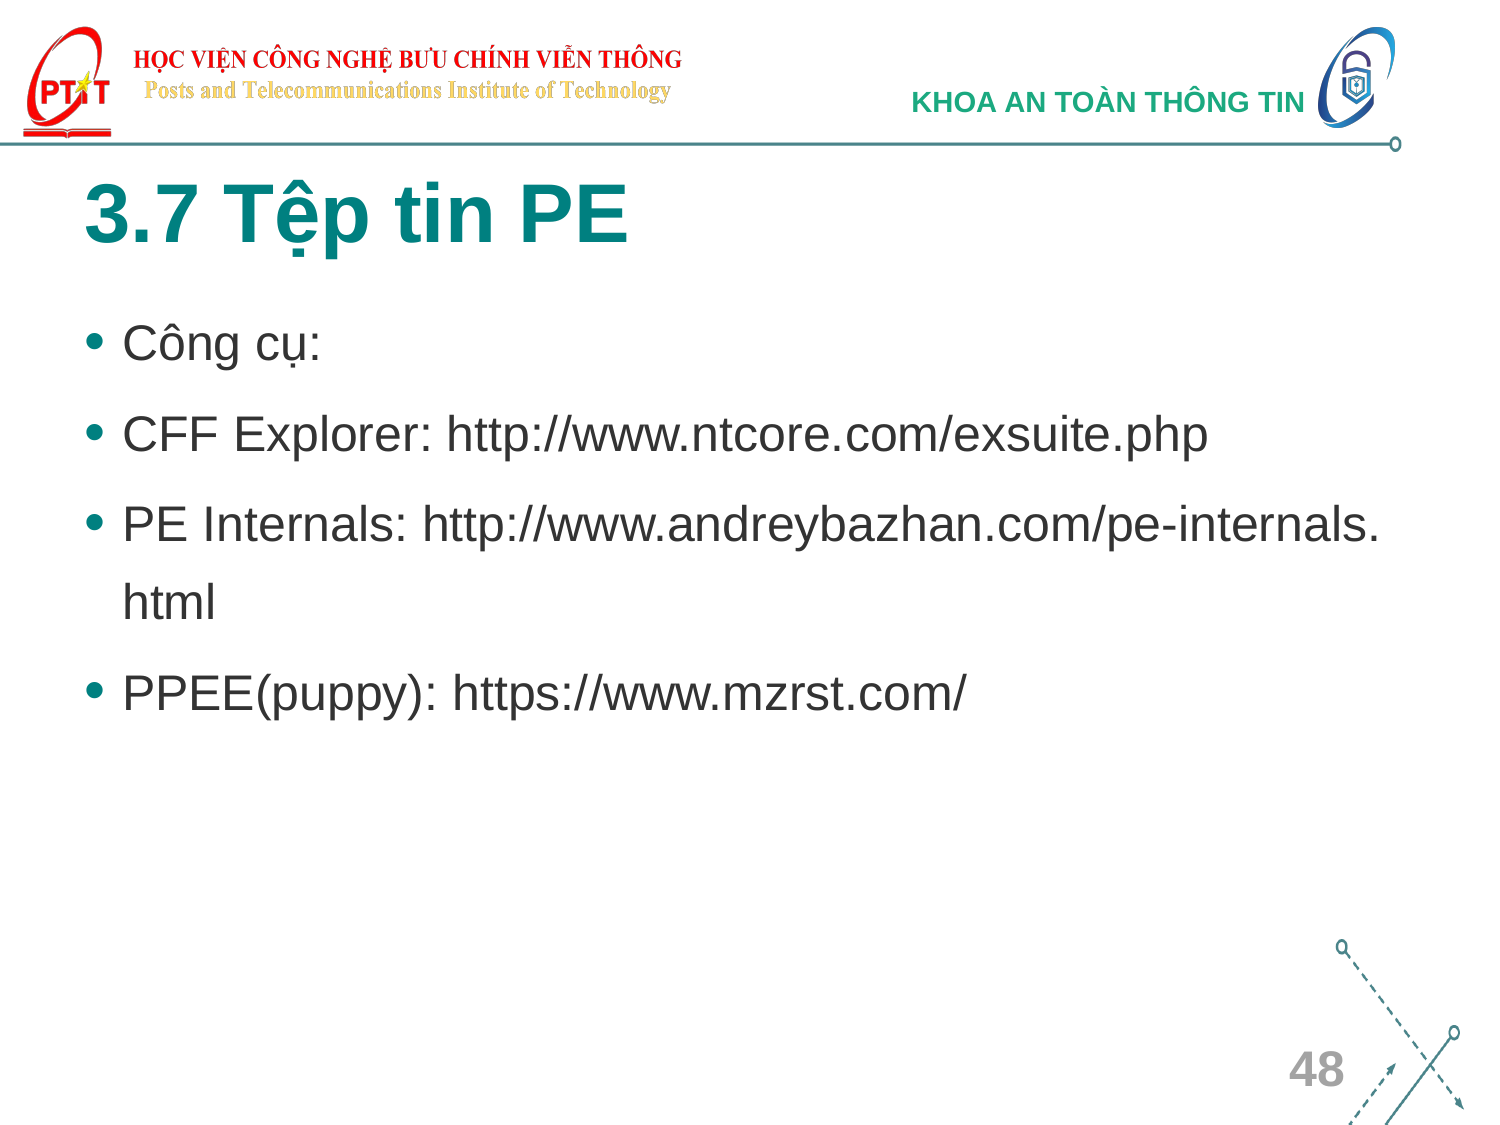

# 3.7 Tệp tin PE
Công cụ:
CFF Explorer: http:/​/​www.​ntcore.​com/​exsuite.​php
PE Internals: http:/​/​www.​andreybazhan.​com/​pe-​internals.​html
PPEE(puppy): https:/​/​www.​mzrst.​com/​